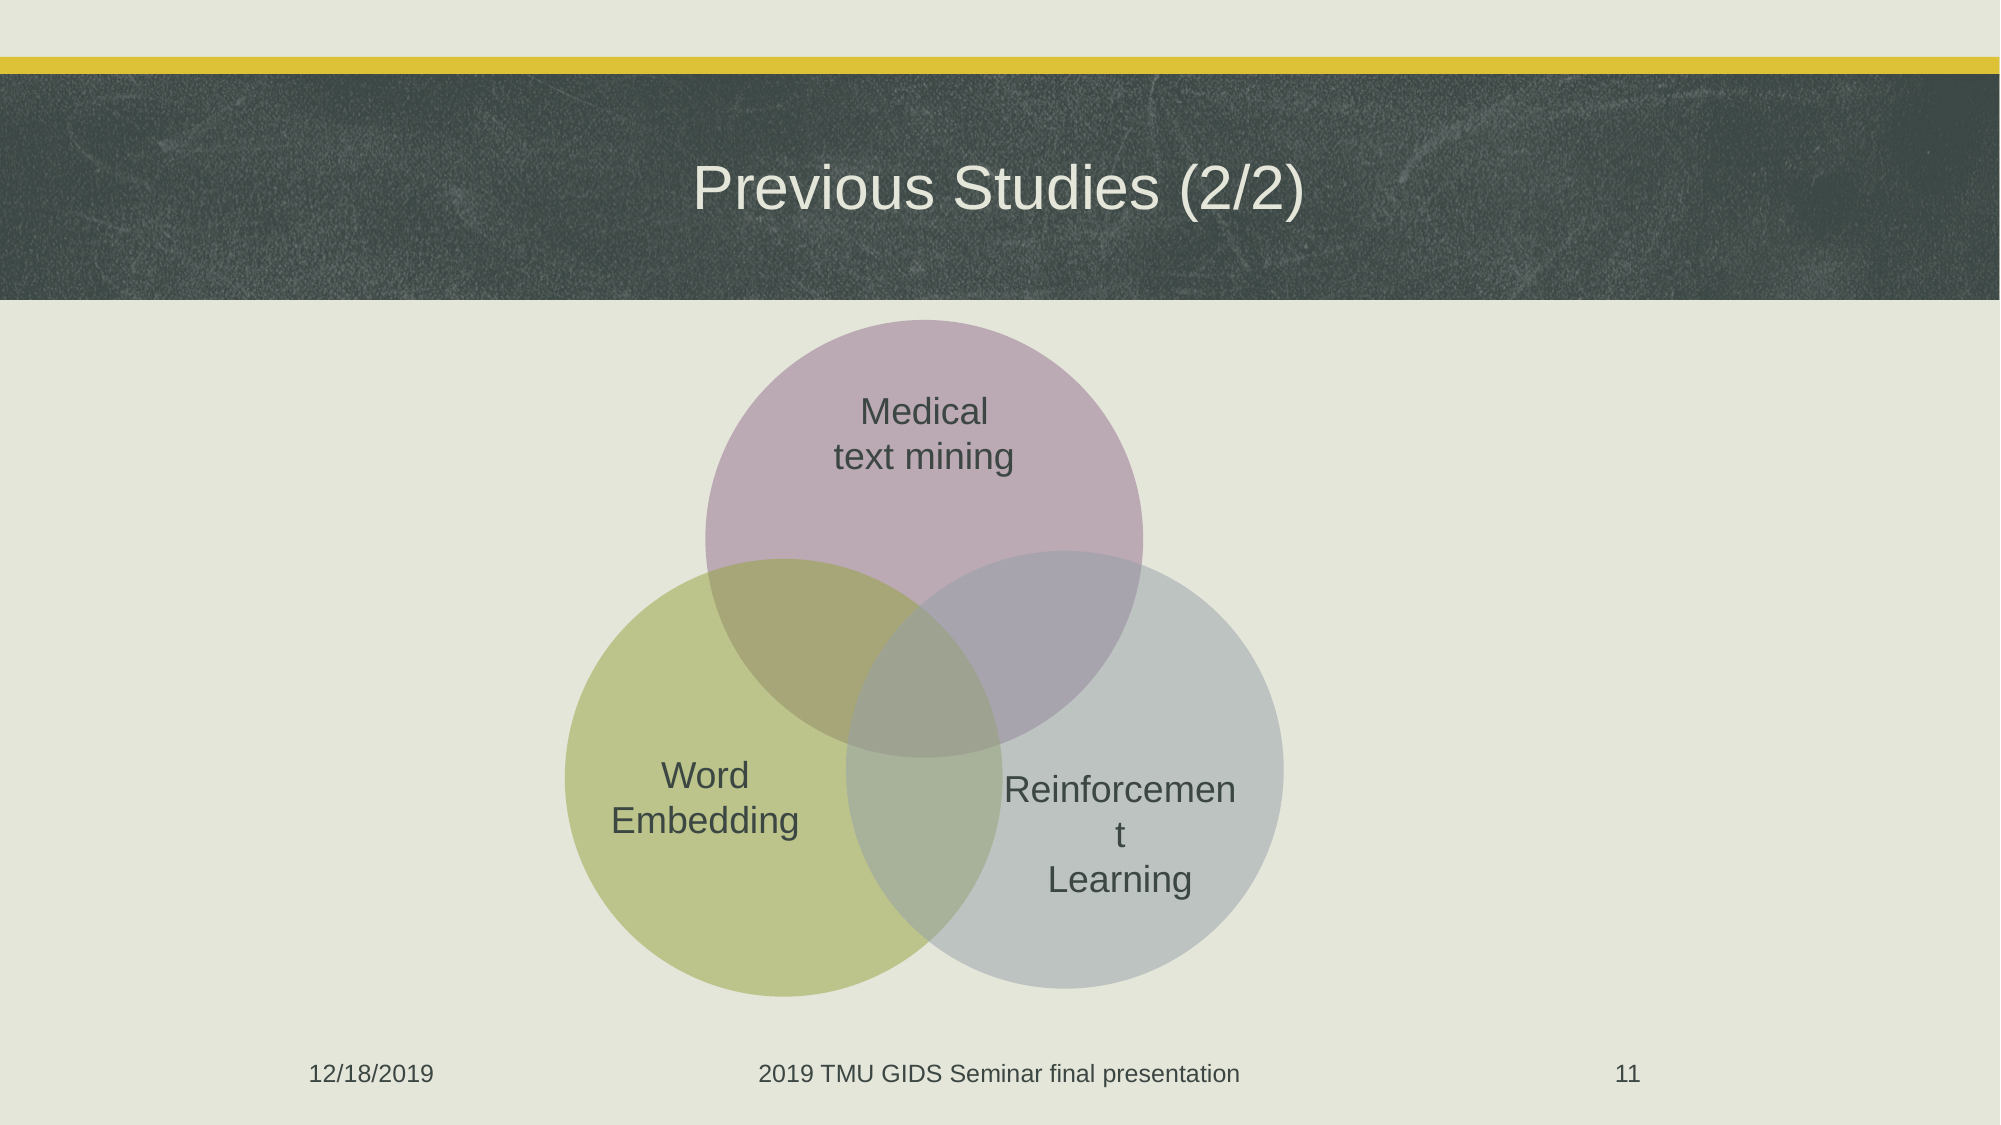

# Previous Studies (2/2)

Medical text mining

Word
Embedding
Reinforcement
Learning
12/18/2019
2019 TMU GIDS Seminar final presentation
11